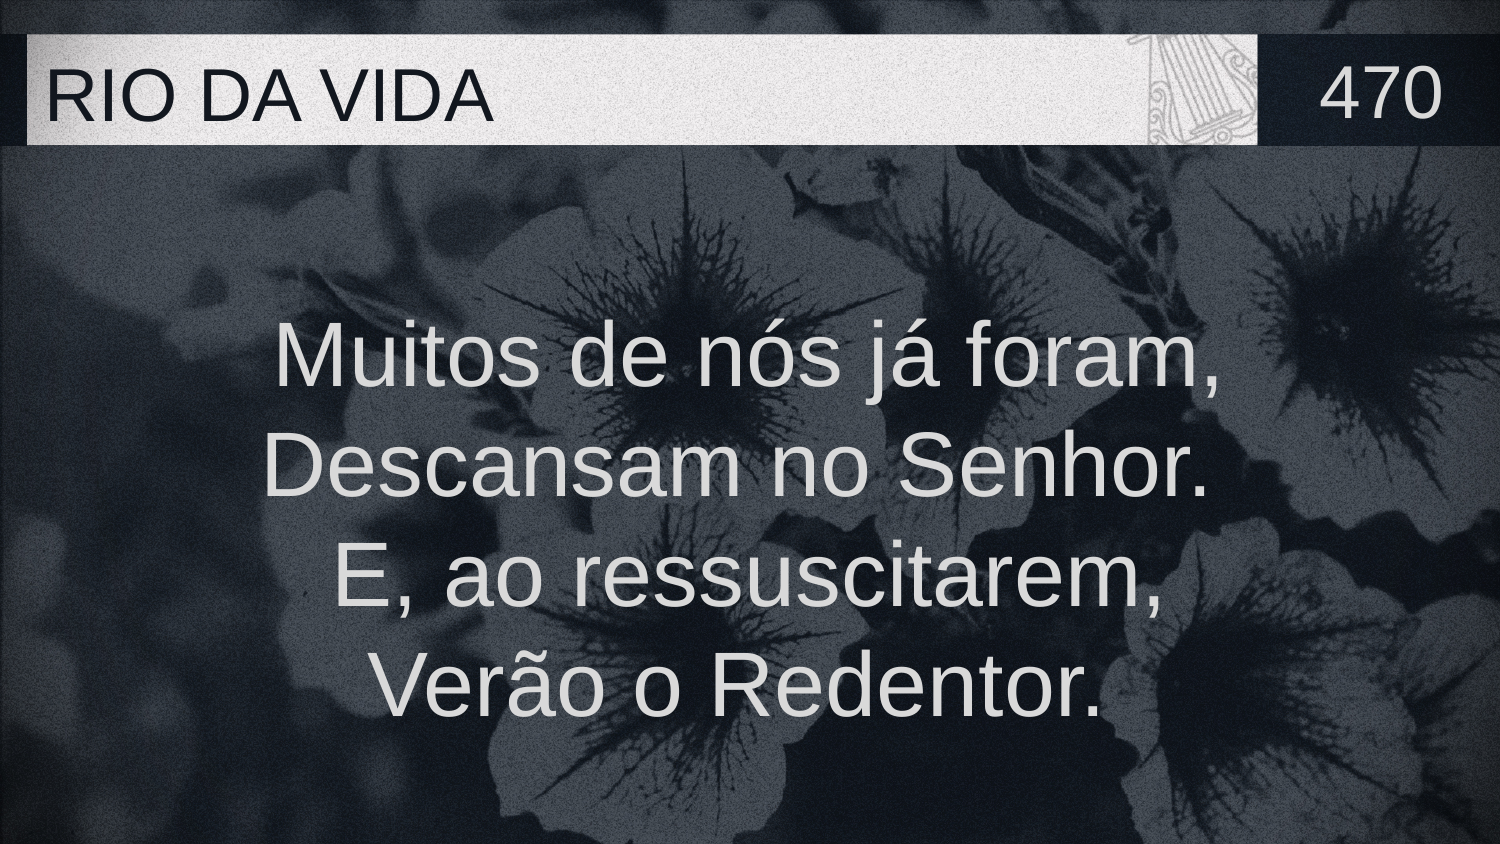

# RIO DA VIDA
470
Muitos de nós já foram,
Descansam no Senhor.
E, ao ressuscitarem,
Verão o Redentor.